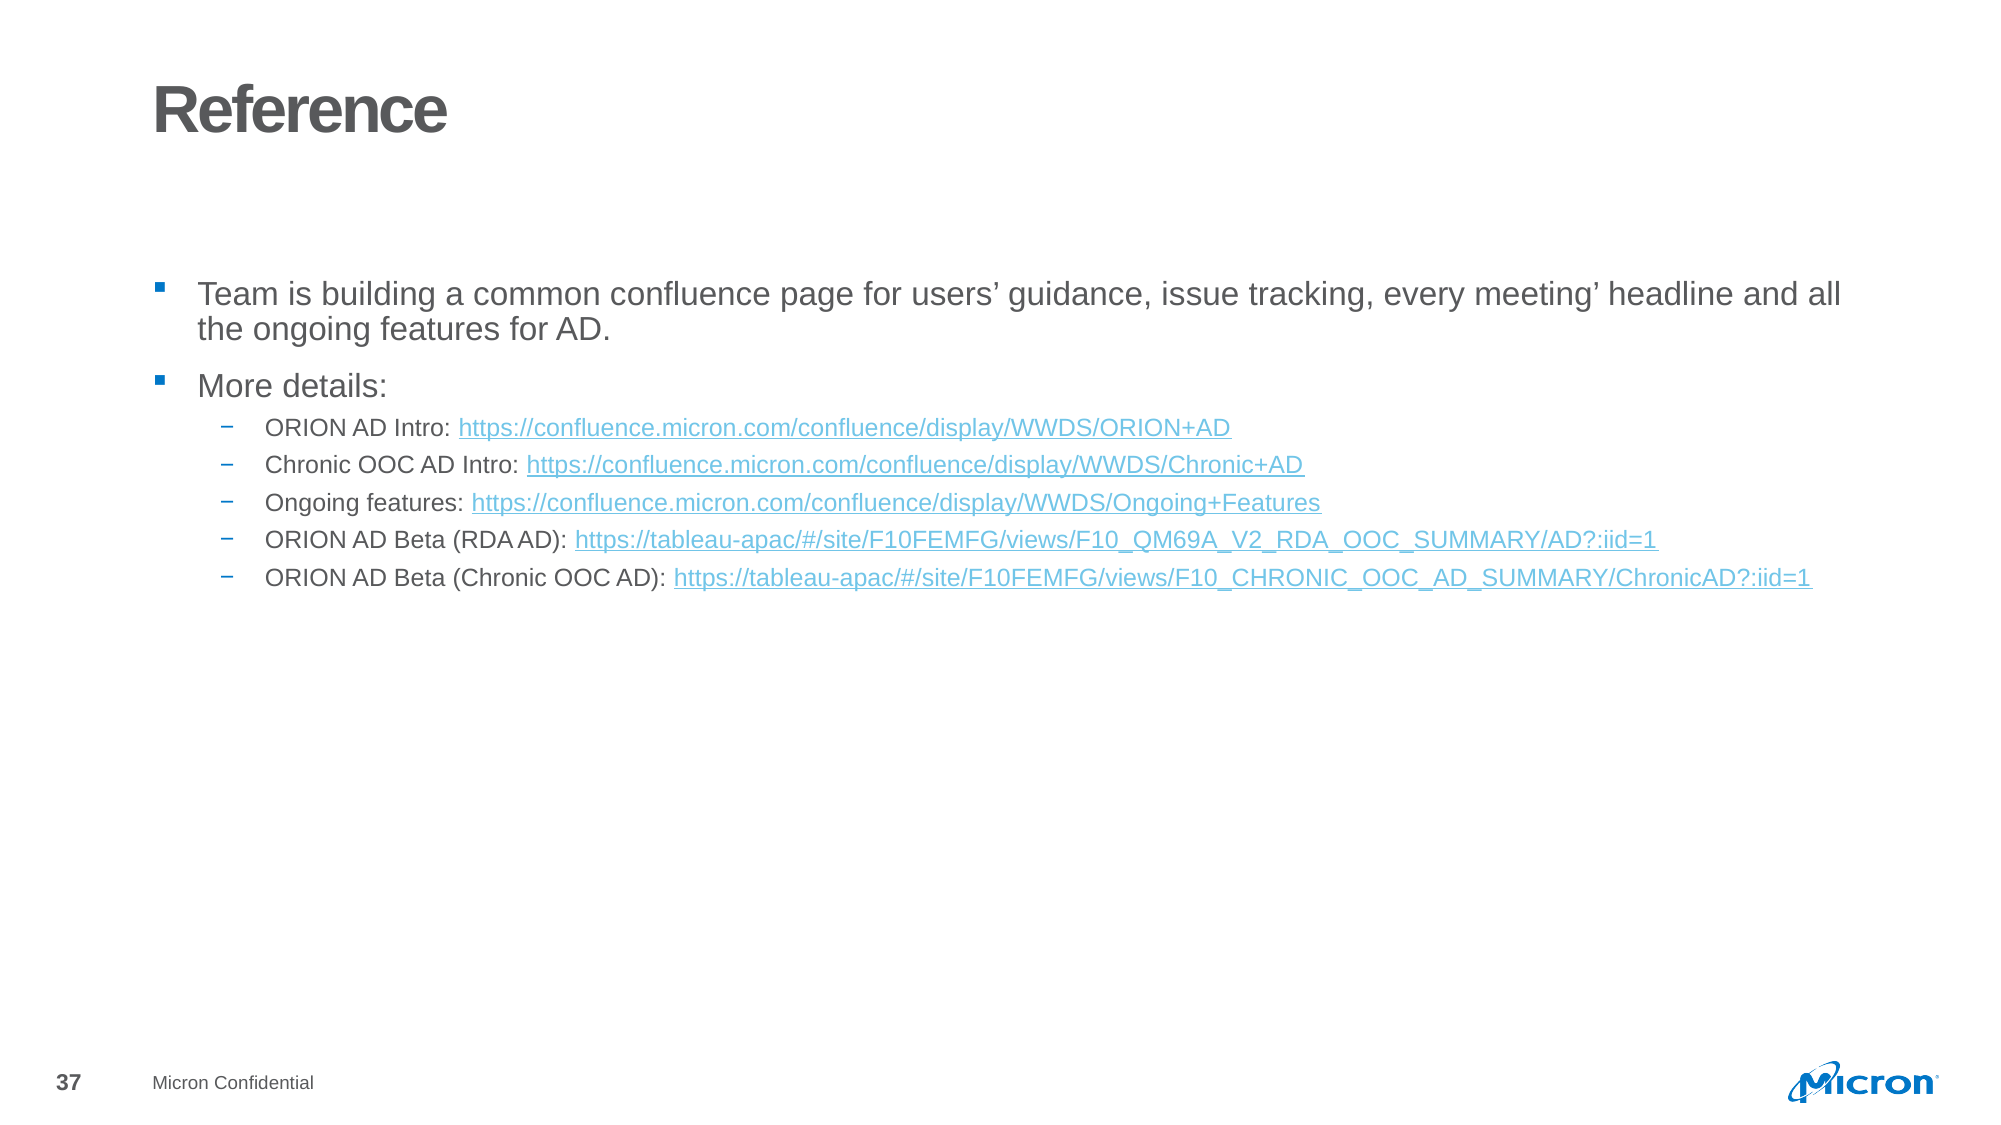

# Reference

Team is building a common confluence page for users’ guidance, issue tracking, every meeting’ headline and all the ongoing features for AD.
More details:
ORION AD Intro: https://confluence.micron.com/confluence/display/WWDS/ORION+AD
Chronic OOC AD Intro: https://confluence.micron.com/confluence/display/WWDS/Chronic+AD
Ongoing features: https://confluence.micron.com/confluence/display/WWDS/Ongoing+Features
ORION AD Beta (RDA AD): https://tableau-apac/#/site/F10FEMFG/views/F10_QM69A_V2_RDA_OOC_SUMMARY/AD?:iid=1
ORION AD Beta (Chronic OOC AD): https://tableau-apac/#/site/F10FEMFG/views/F10_CHRONIC_OOC_AD_SUMMARY/ChronicAD?:iid=1
Micron Confidential
37